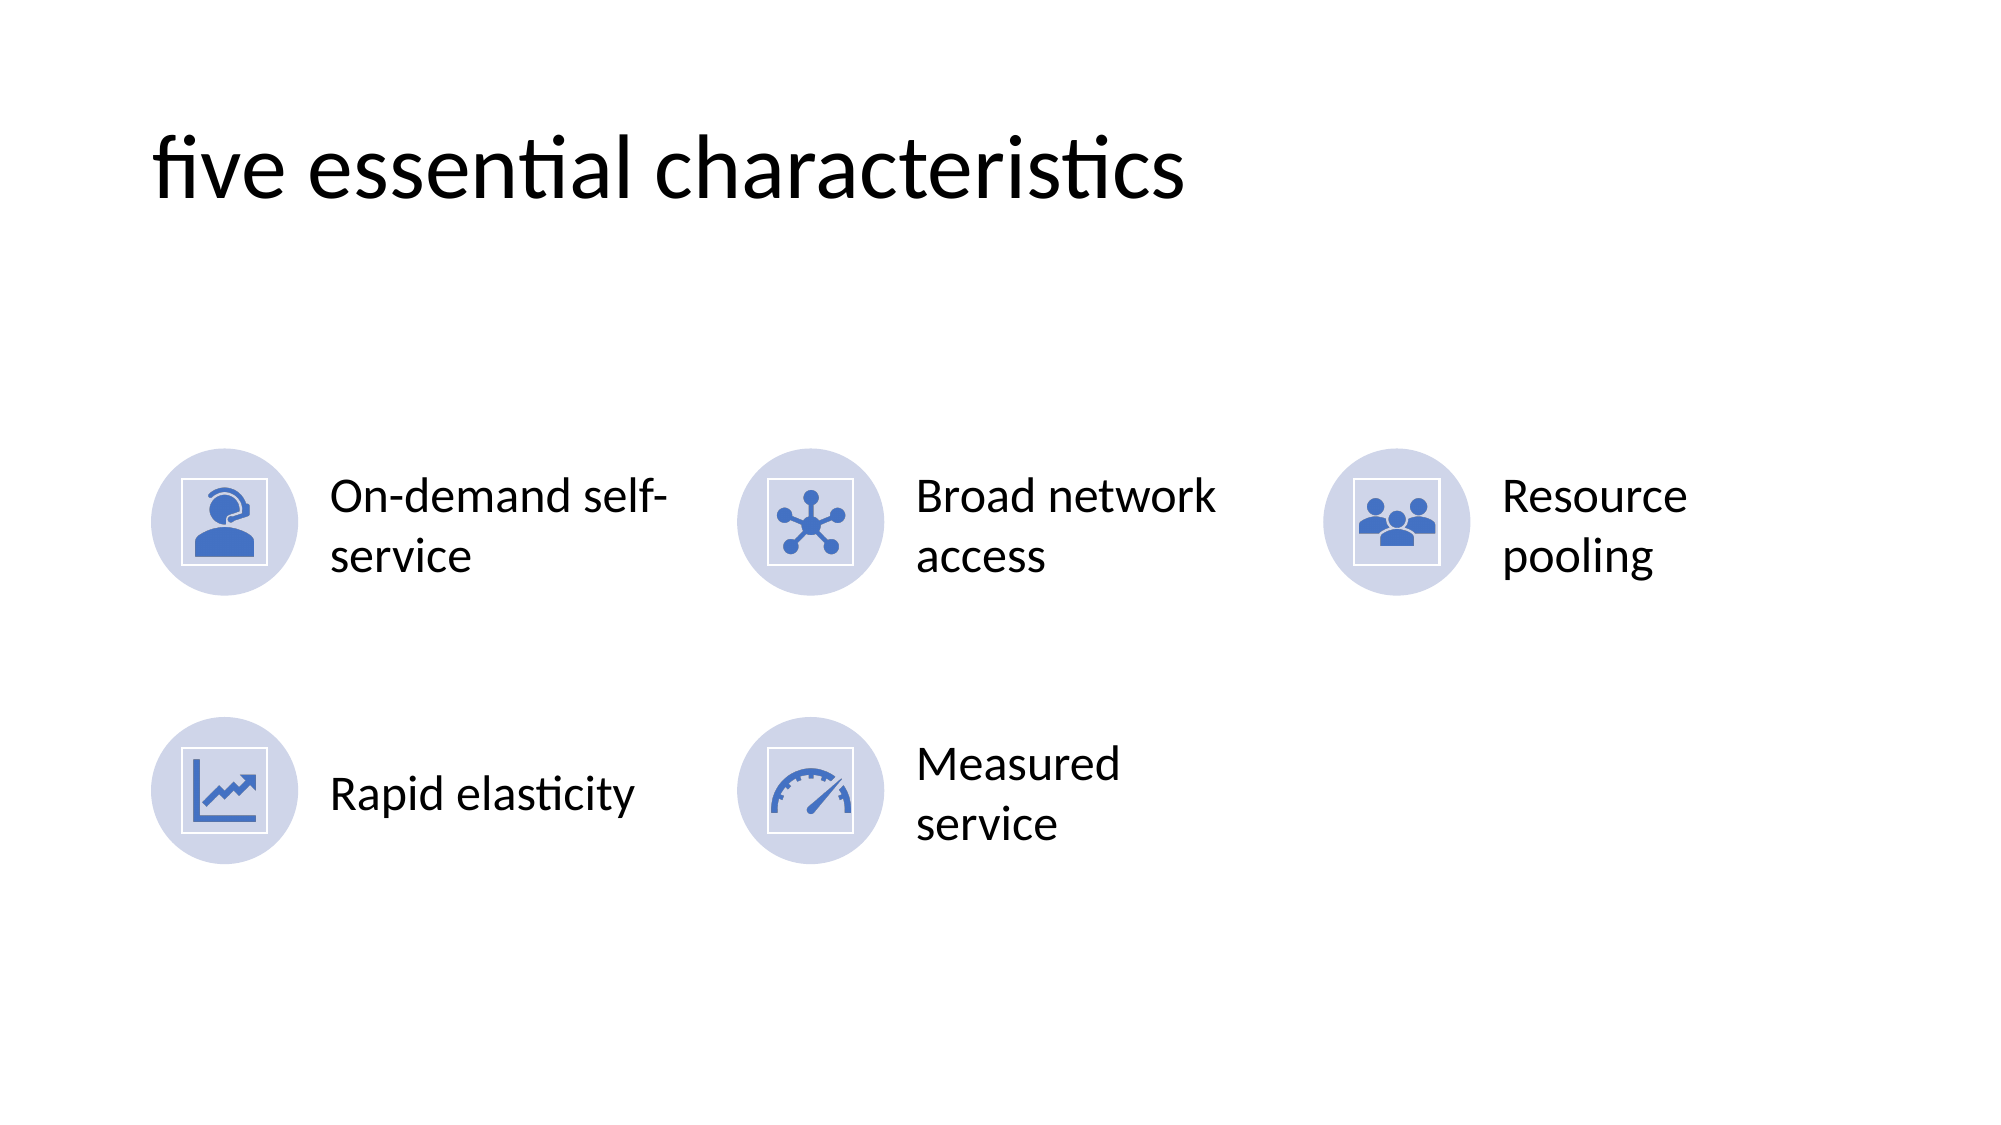

# five essential characteristics
On-demand self-service
Broad network access
Resource pooling
Rapid elasticity
Measured service